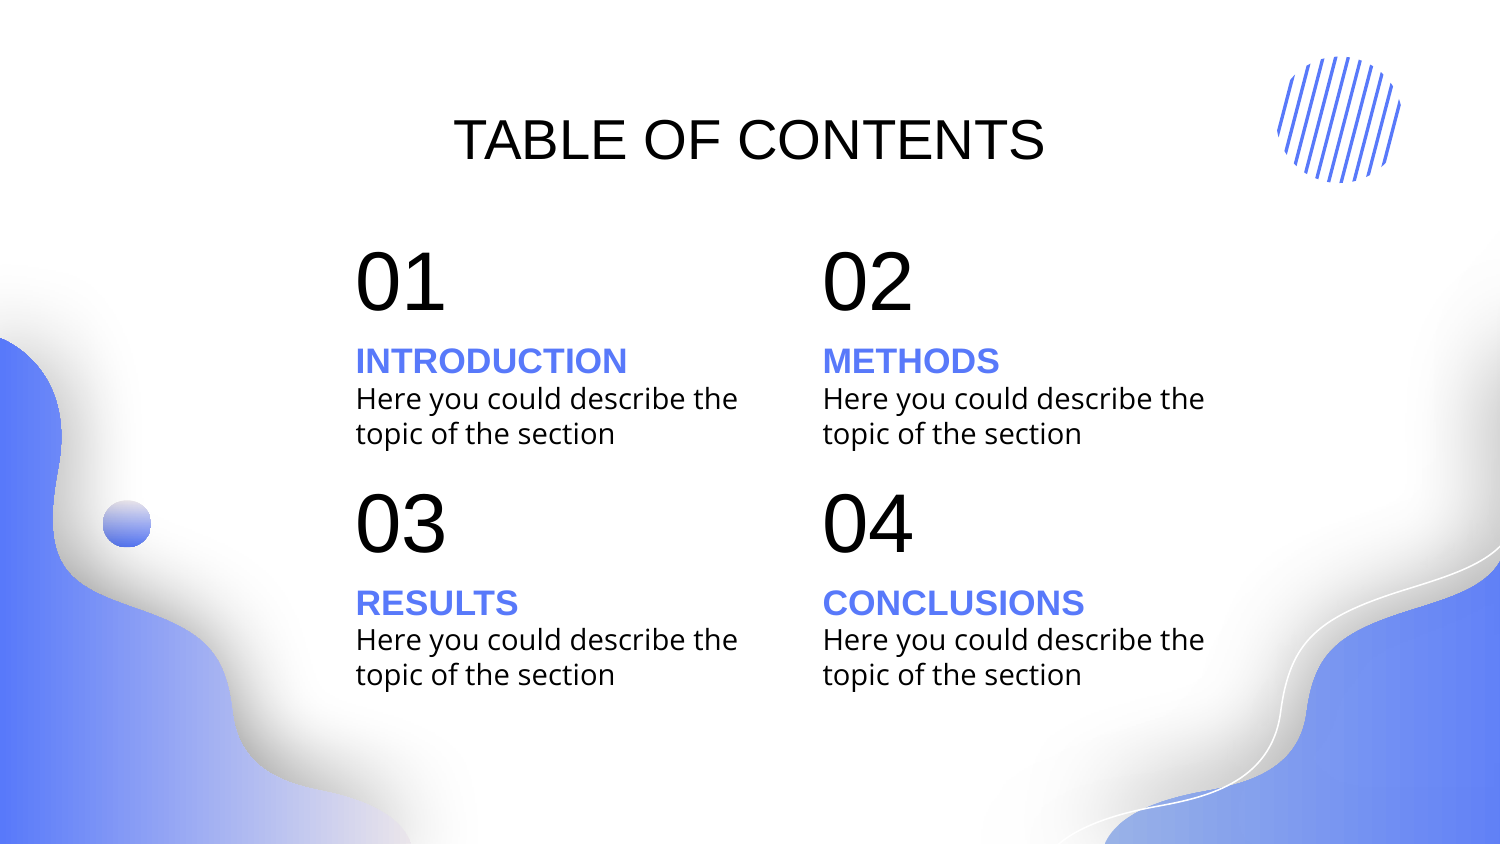

# TABLE OF CONTENTS
01
02
INTRODUCTION
METHODS
Here you could describe the topic of the section
Here you could describe the topic of the section
03
04
RESULTS
CONCLUSIONS
Here you could describe the topic of the section
Here you could describe the topic of the section